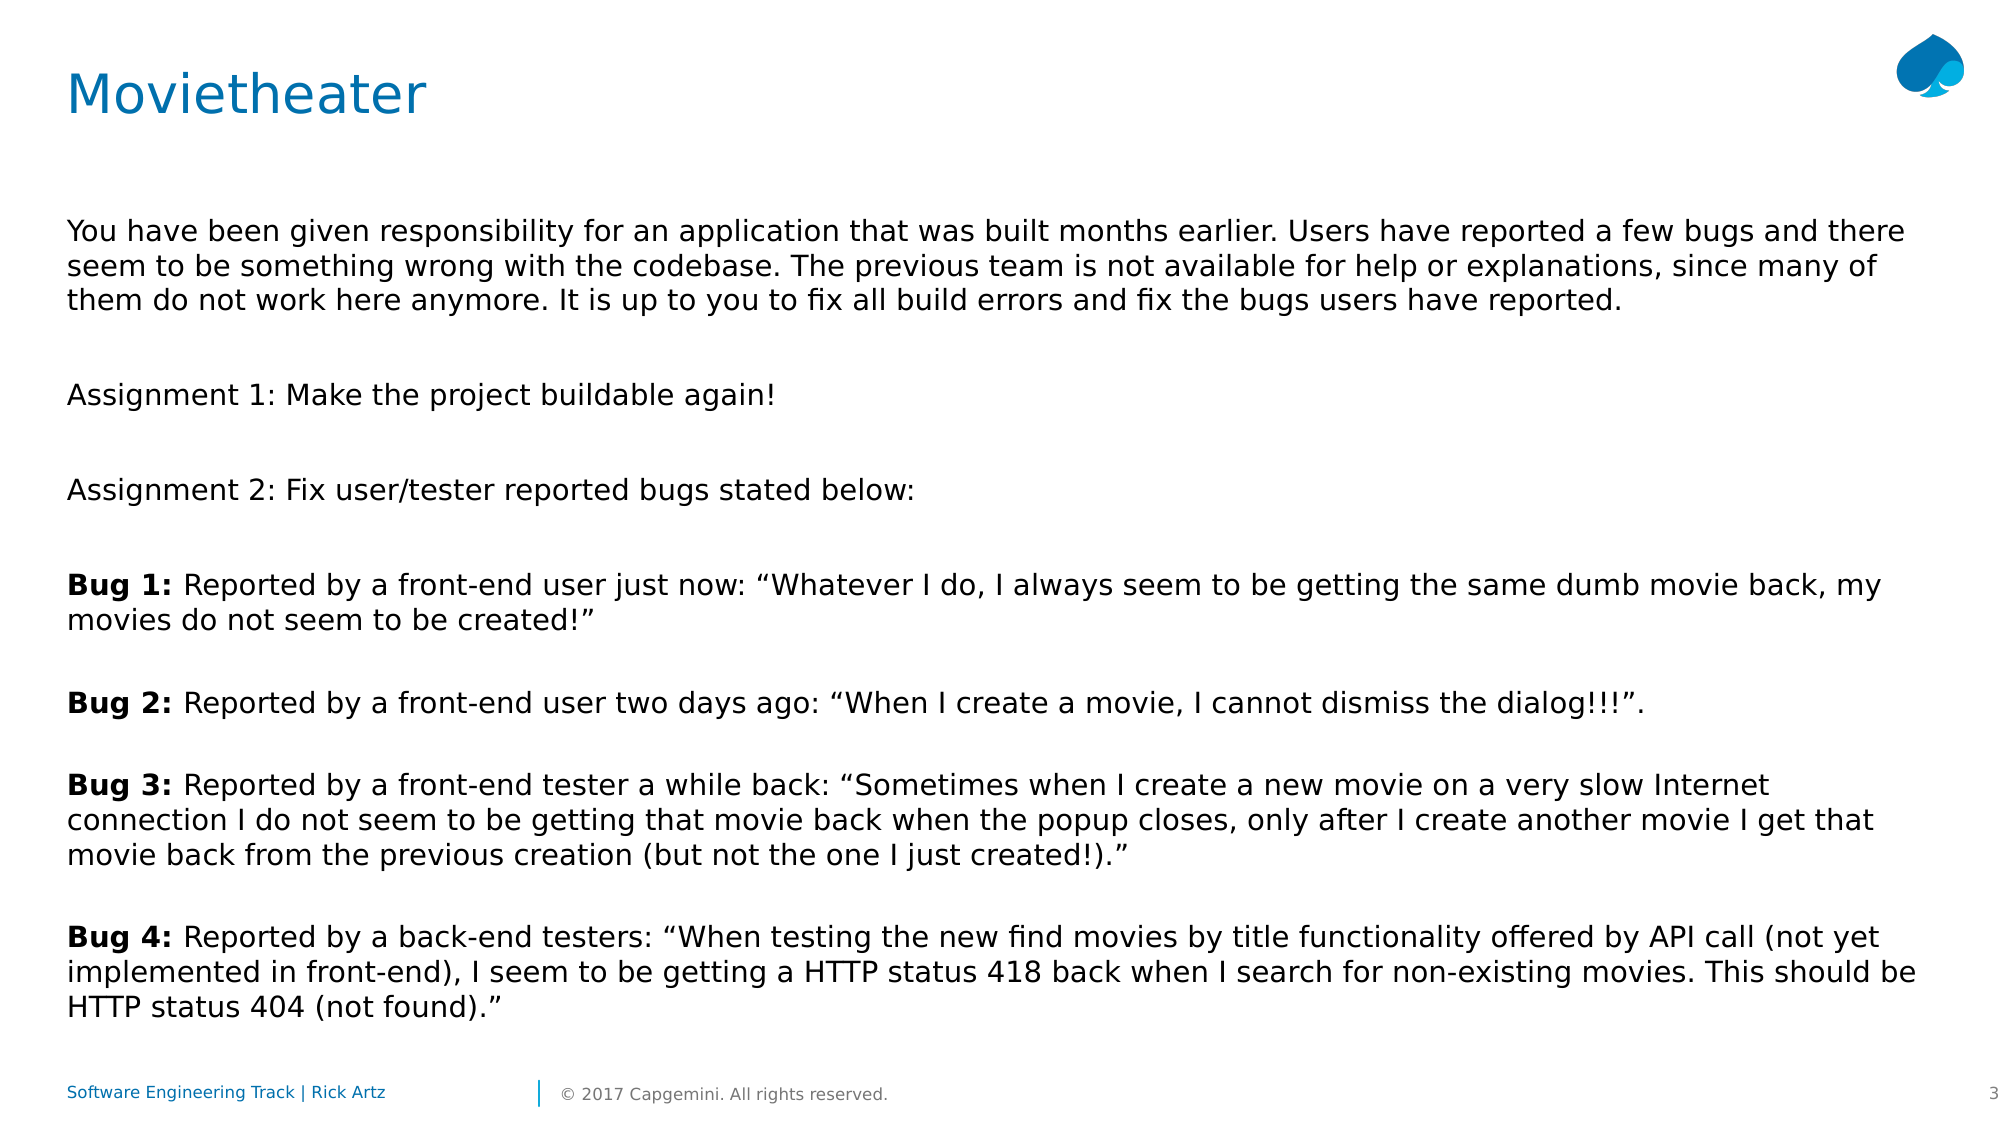

# Movietheater
You have been given responsibility for an application that was built months earlier. Users have reported a few bugs and there seem to be something wrong with the codebase. The previous team is not available for help or explanations, since many of them do not work here anymore. It is up to you to fix all build errors and fix the bugs users have reported.

Assignment 1: Make the project buildable again!

Assignment 2: Fix user/tester reported bugs stated below:

Bug 1: Reported by a front-end user just now: “Whatever I do, I always seem to be getting the same dumb movie back, my movies do not seem to be created!”
Bug 2: Reported by a front-end user two days ago: “When I create a movie, I cannot dismiss the dialog!!!”.
Bug 3: Reported by a front-end tester a while back: “Sometimes when I create a new movie on a very slow Internet connection I do not seem to be getting that movie back when the popup closes, only after I create another movie I get that movie back from the previous creation (but not the one I just created!).”
Bug 4: Reported by a back-end testers: “When testing the new find movies by title functionality offered by API call (not yet implemented in front-end), I seem to be getting a HTTP status 418 back when I search for non-existing movies. This should be HTTP status 404 (not found).”